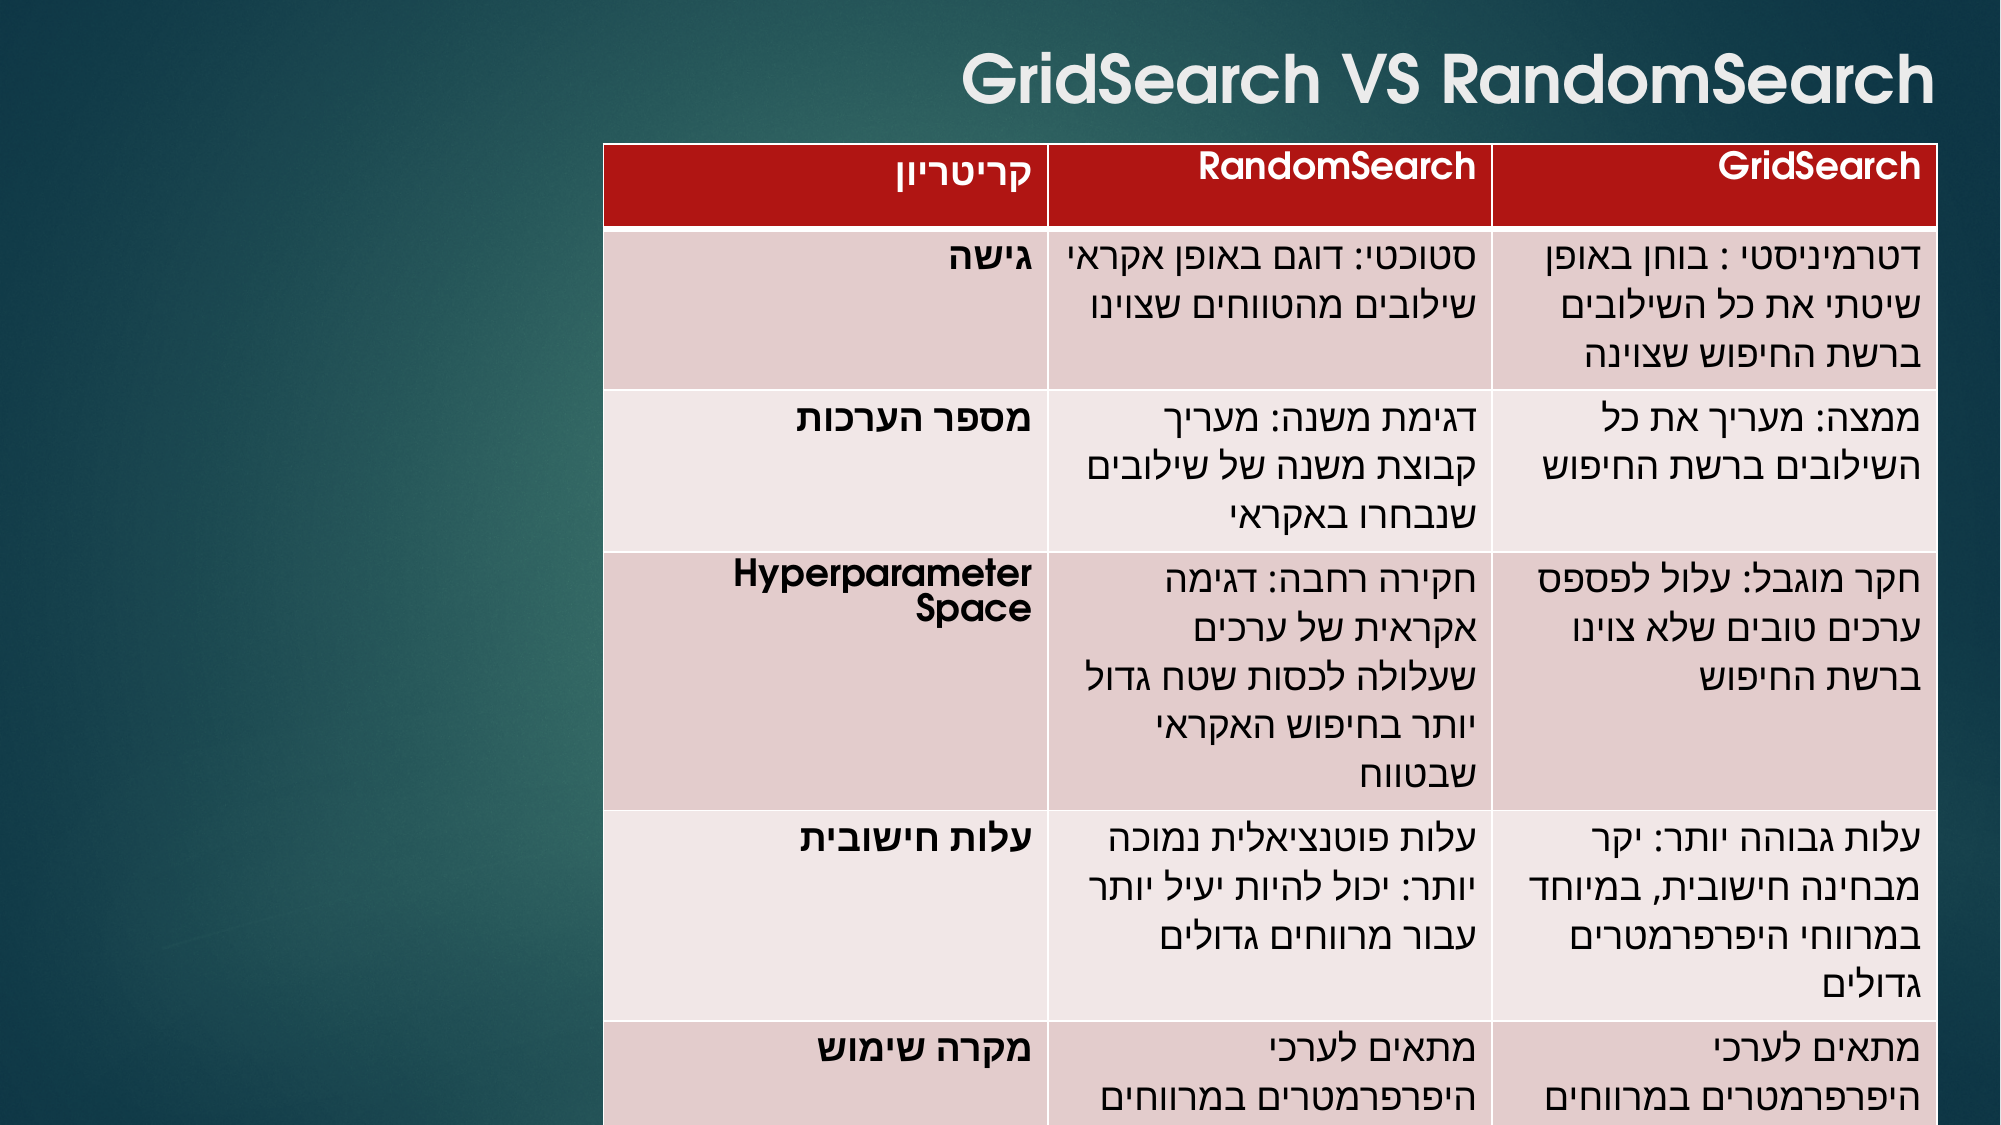

# GridSearch VS RandomSearch

| קריטריון | RandomSearch | GridSearch |
| --- | --- | --- |
| גישה | סטוכטי: דוגם באופן אקראי שילובים מהטווחים שצוינו | דטרמיניסטי : בוחן באופן שיטתי את כל השילובים ברשת החיפוש שצוינה |
| מספר הערכות | דגימת משנה: מעריך קבוצת משנה של שילובים שנבחרו באקראי | ממצה: מעריך את כל השילובים ברשת החיפוש |
| Hyperparameter Space | חקירה רחבה: דגימה אקראית של ערכים שעלולה לכסות שטח גדול יותר בחיפוש האקראי שבטווח | חקר מוגבל: עלול לפספס ערכים טובים שלא צוינו ברשת החיפוש |
| עלות חישובית | עלות פוטנציאלית נמוכה יותר: יכול להיות יעיל יותר עבור מרווחים גדולים | עלות גבוהה יותר: יקר מבחינה חישובית, במיוחד במרווחי היפרפרמטרים גדולים |
| מקרה שימוש | מתאים לערכי היפרפרמטרים במרווחים גדולים יותר שבהם חיפוש ממצה אינו פרקטי | מתאים לערכי היפרפרמטרים במרווחים קטנים יותר |